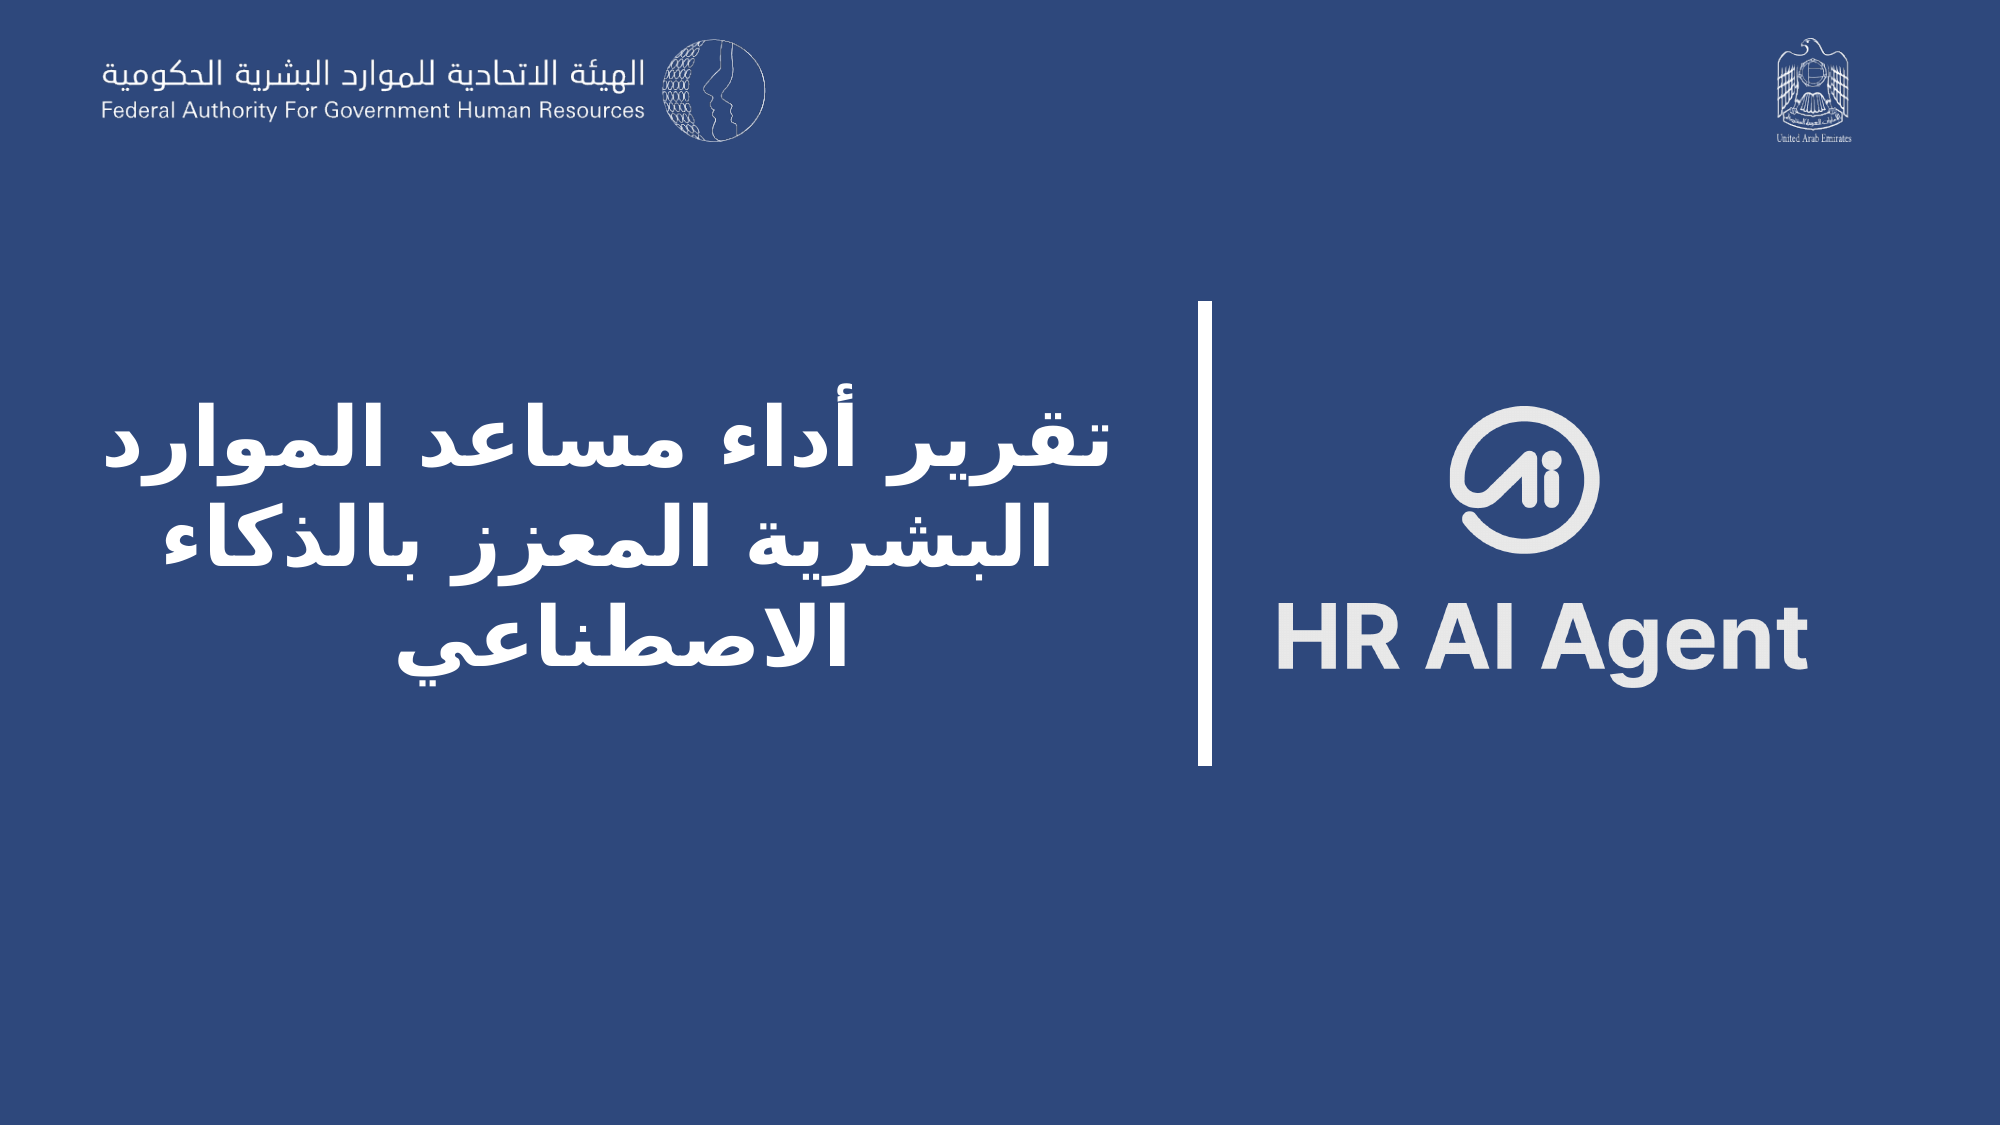

تقرير أداء مساعد الموارد البشرية المعزز بالذكاء الاصطناعي